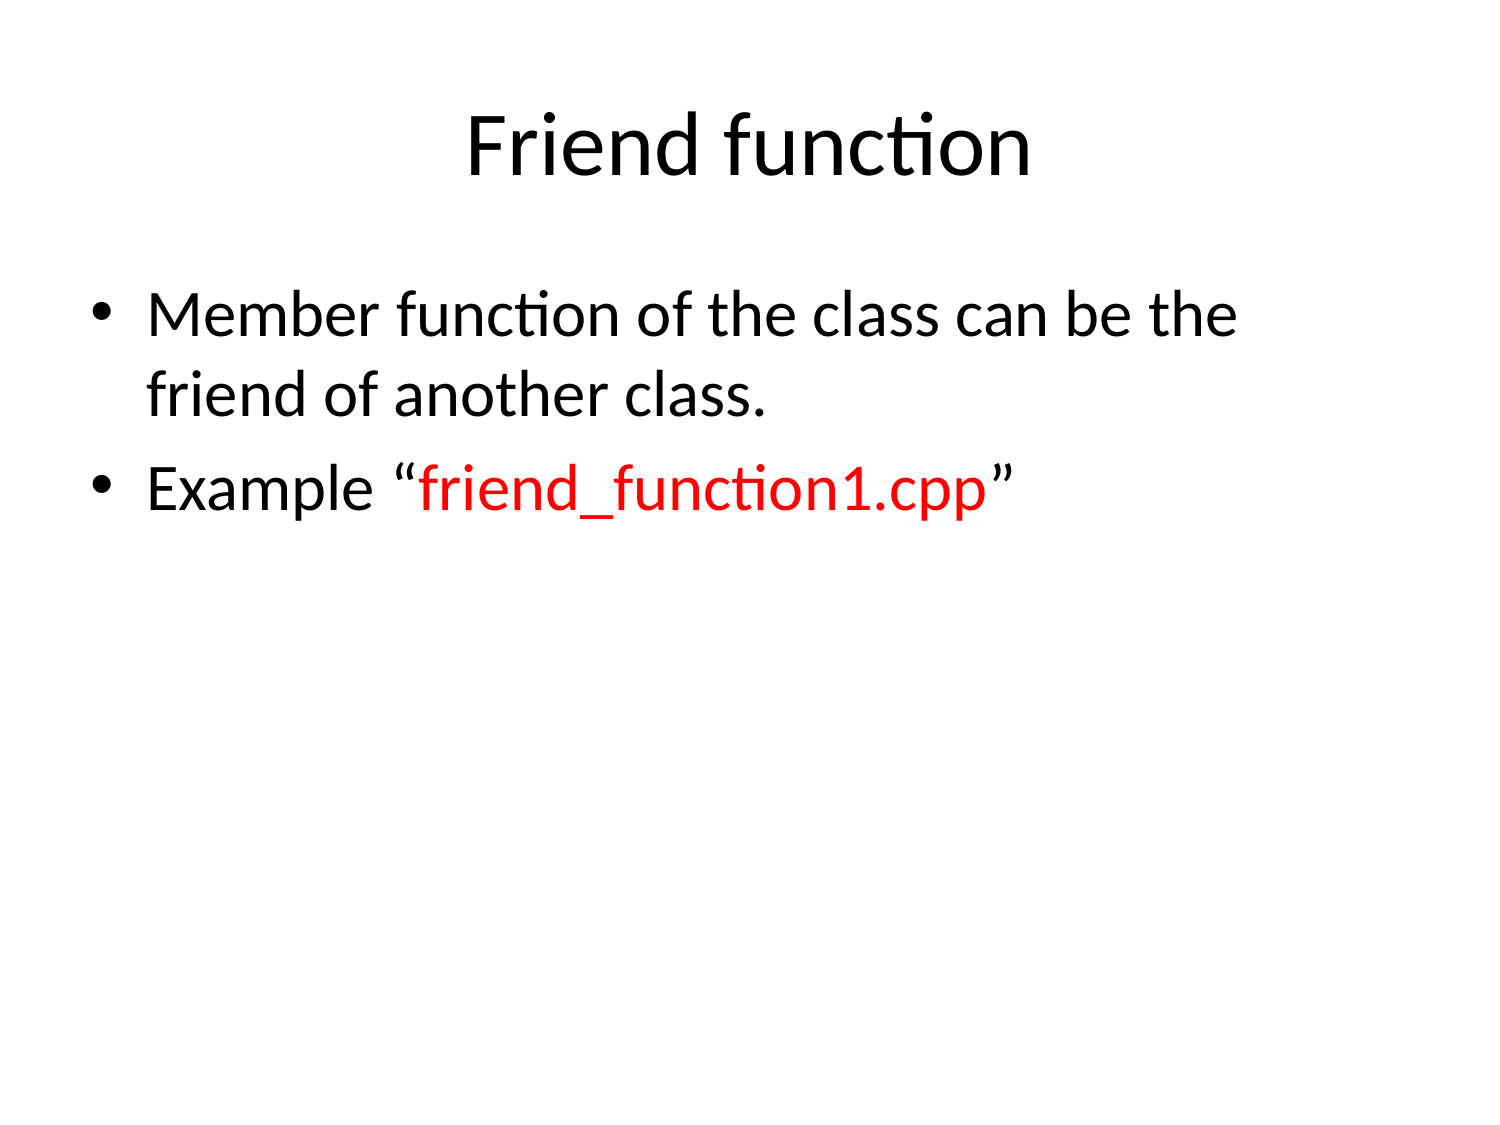

# Friend function
Member function of the class can be the friend of another class.
Example “friend_function1.cpp”